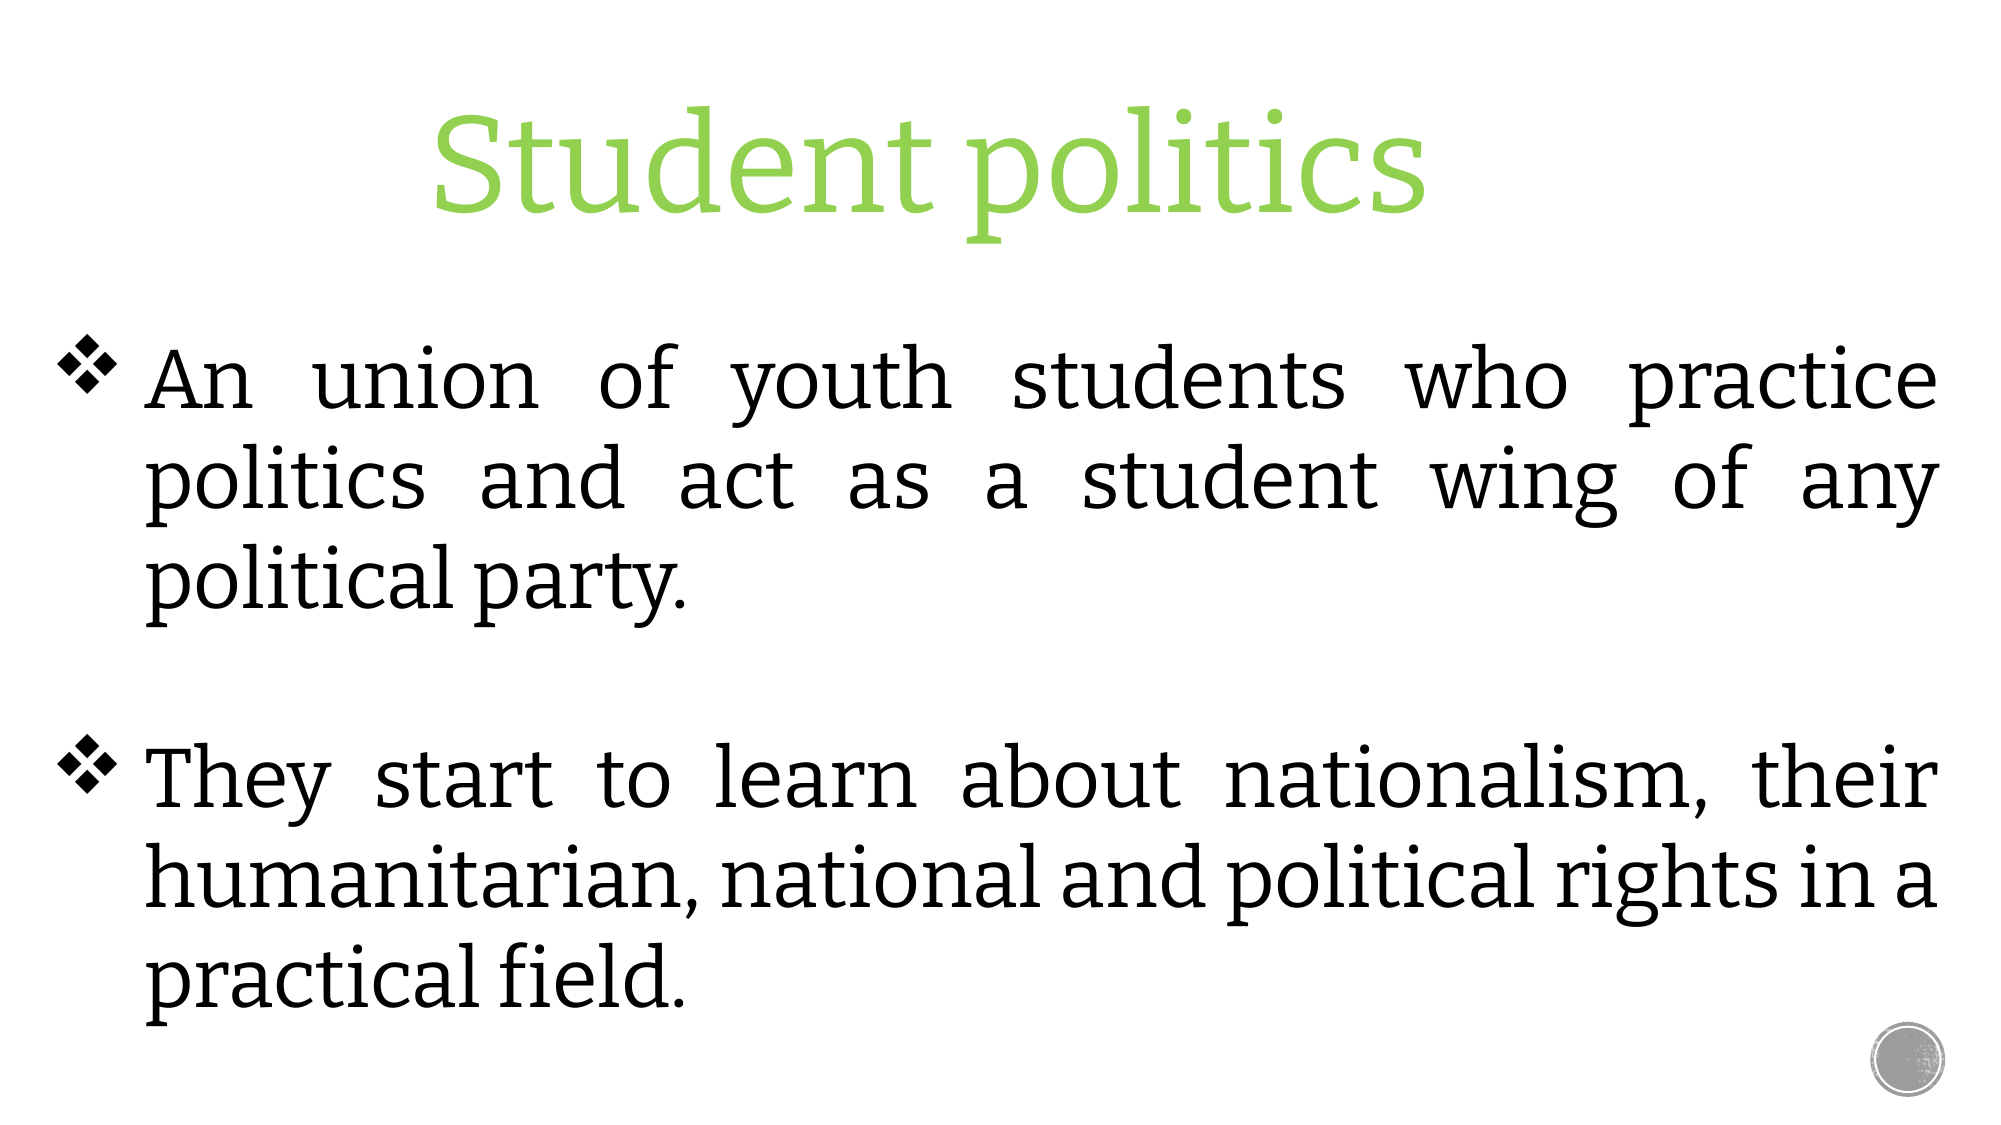

Student politics
An union of youth students who practice politics and act as a student wing of any political party.

They start to learn about nationalism, their humanitarian, national and political rights in a practical field.